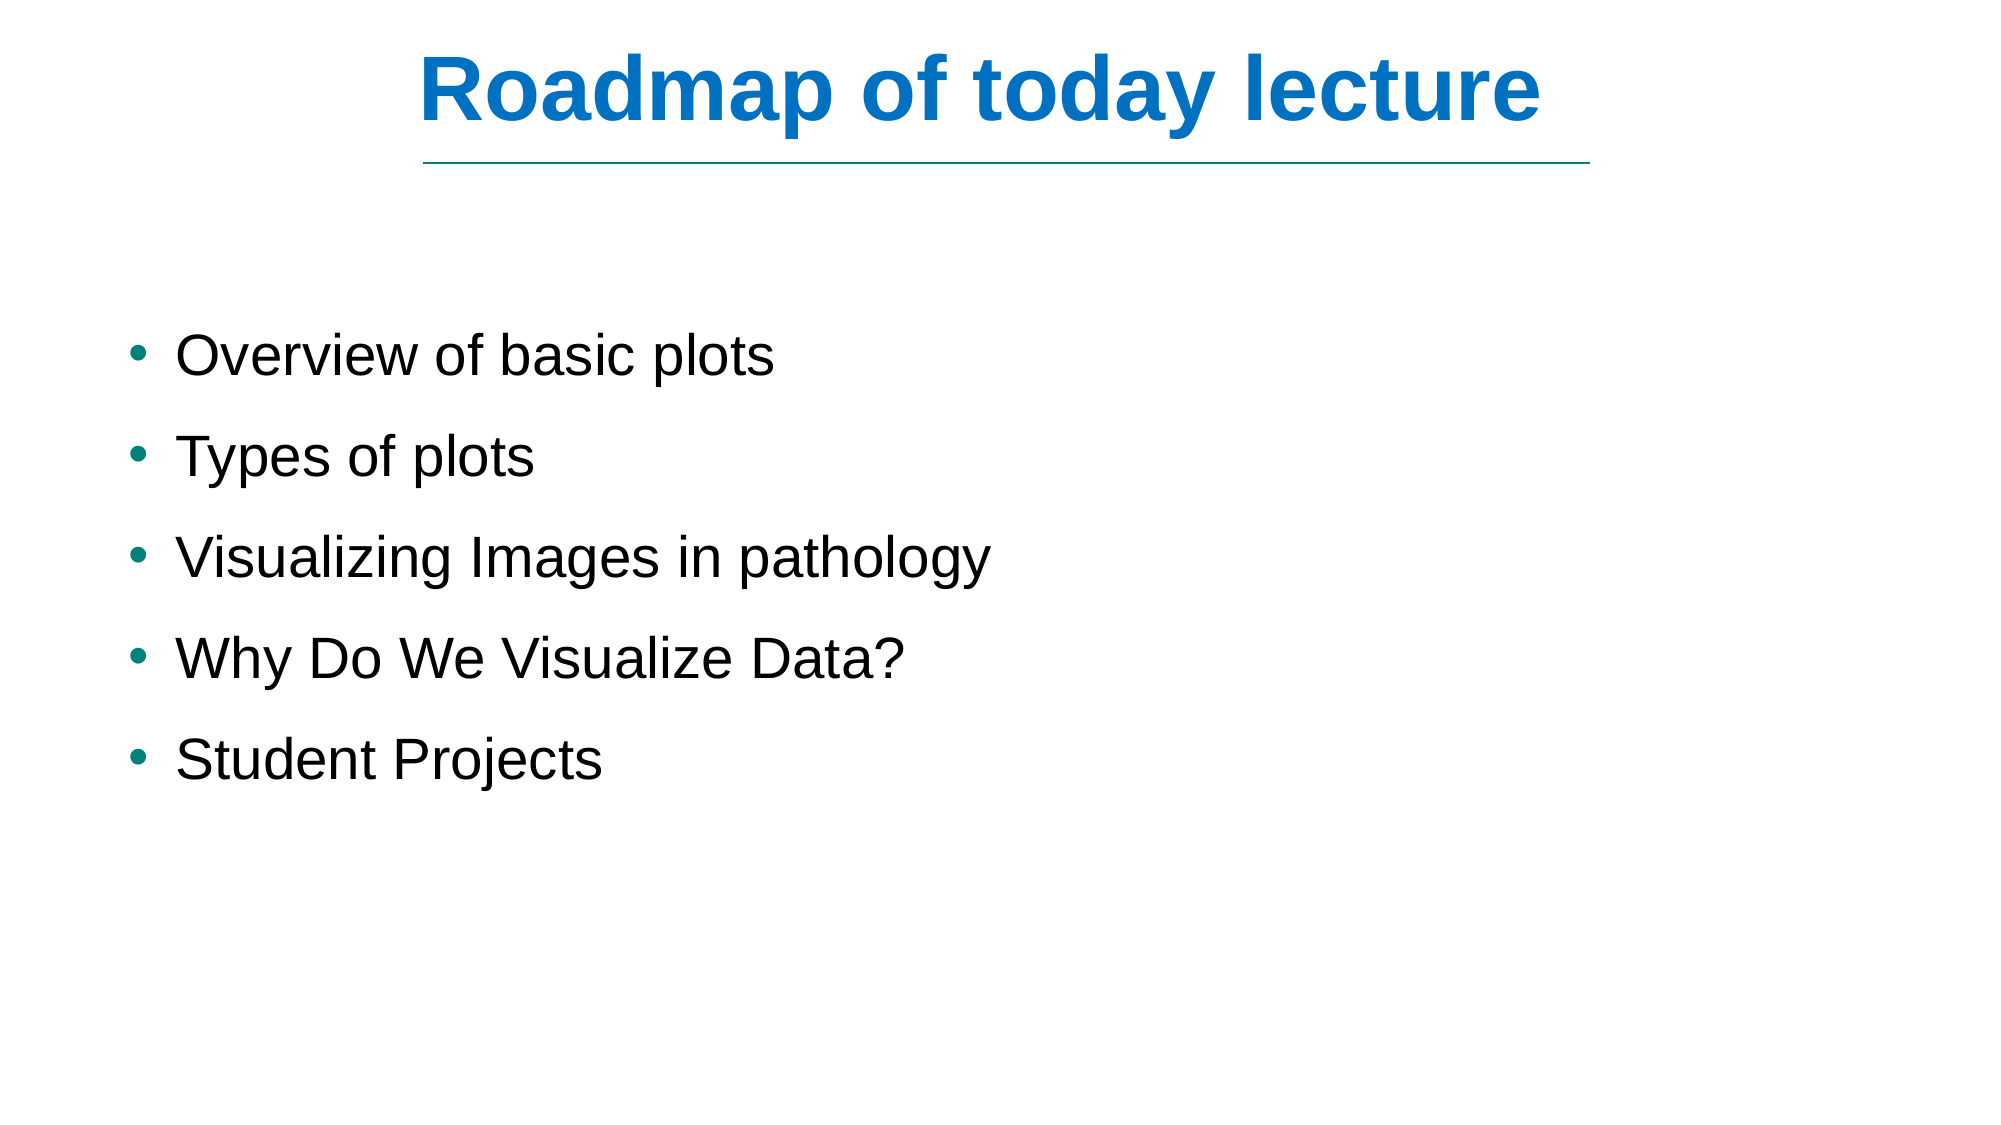

# Roadmap of today lecture

Overview of basic plots
Types of plots
Visualizing Images in pathology
Why Do We Visualize Data?
Student Projects